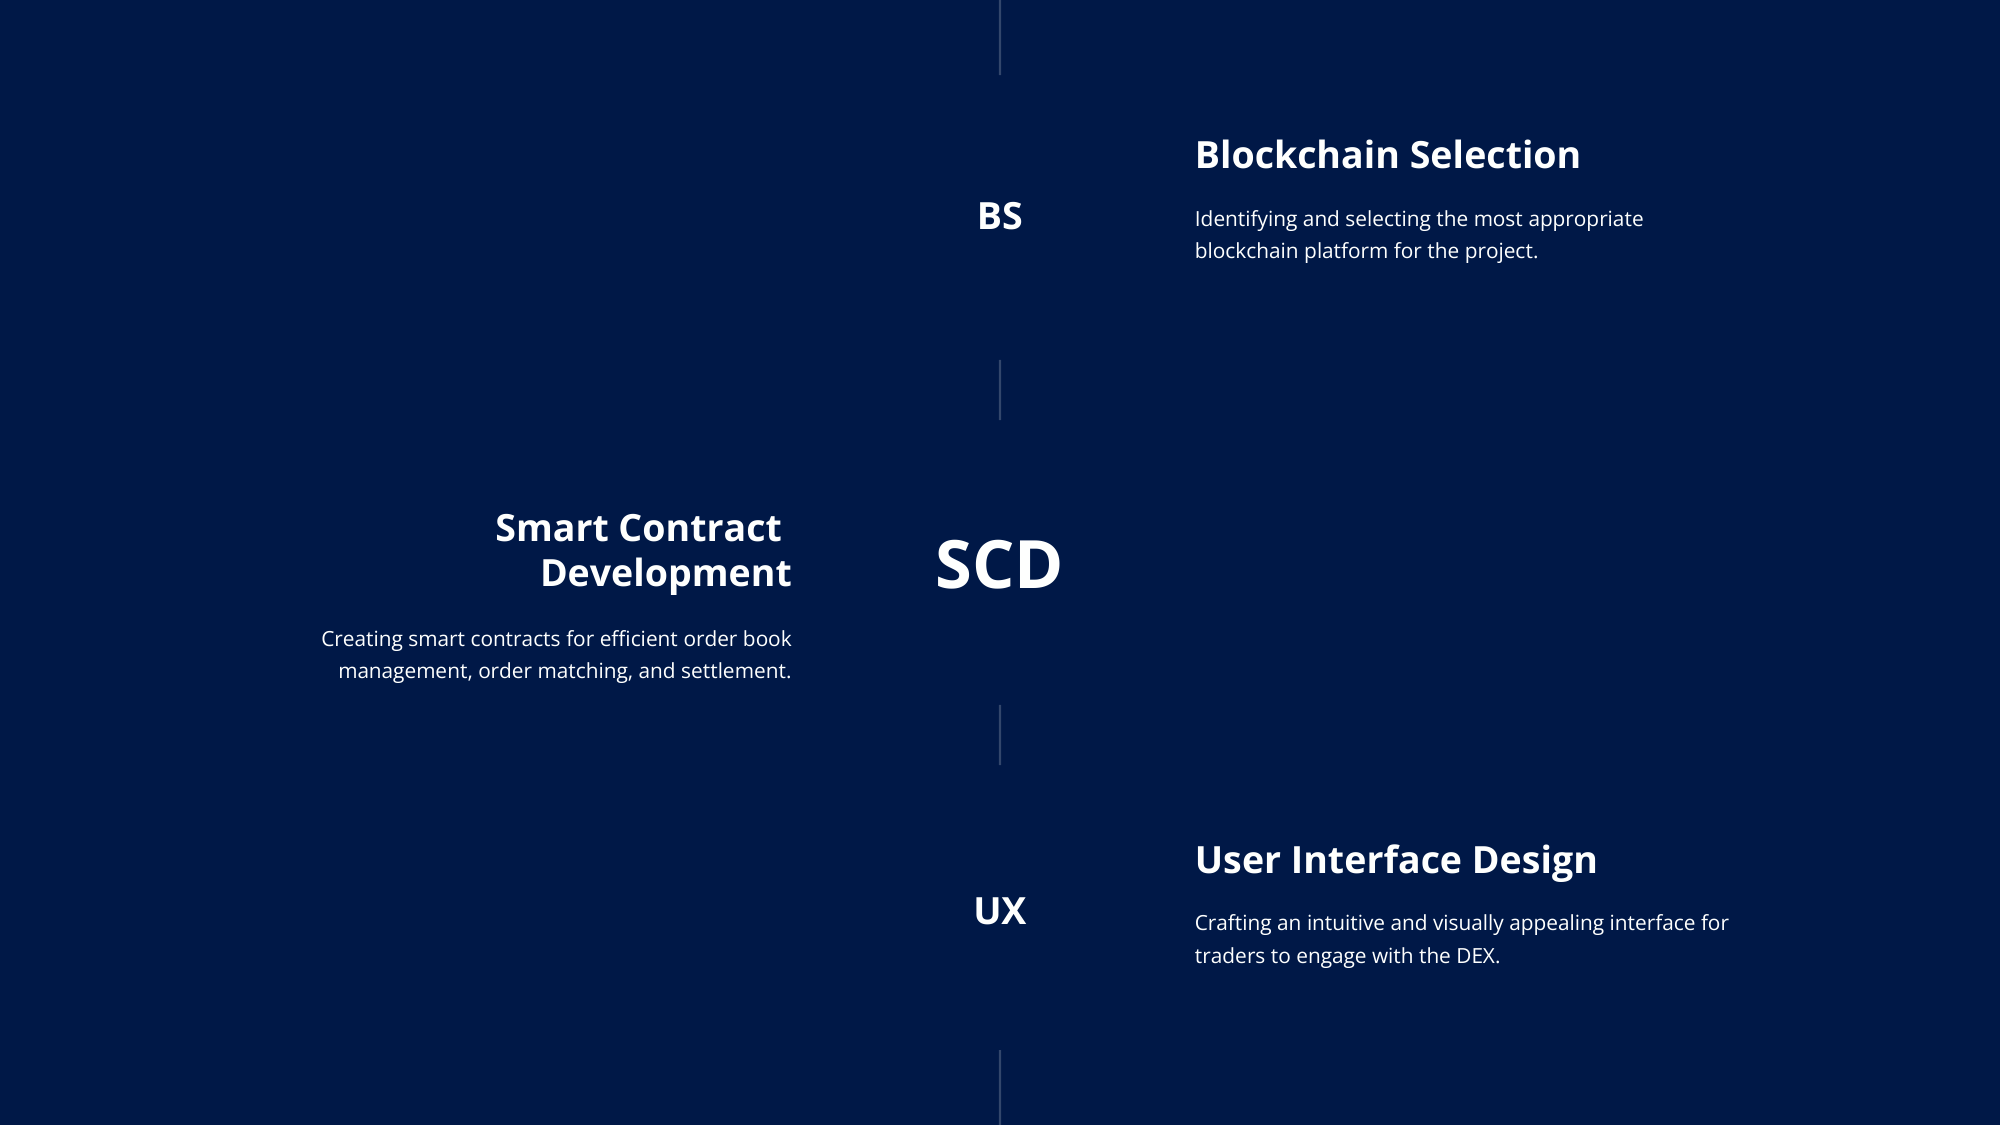

Blockchain Selection
BS
Identifying and selecting the most appropriate blockchain platform for the project.

Smart Contract
Development
SCD
Creating smart contracts for efficient order book management, order matching, and settlement.

User Interface Design
UX
Crafting an intuitive and visually appealing interface for traders to engage with the DEX.